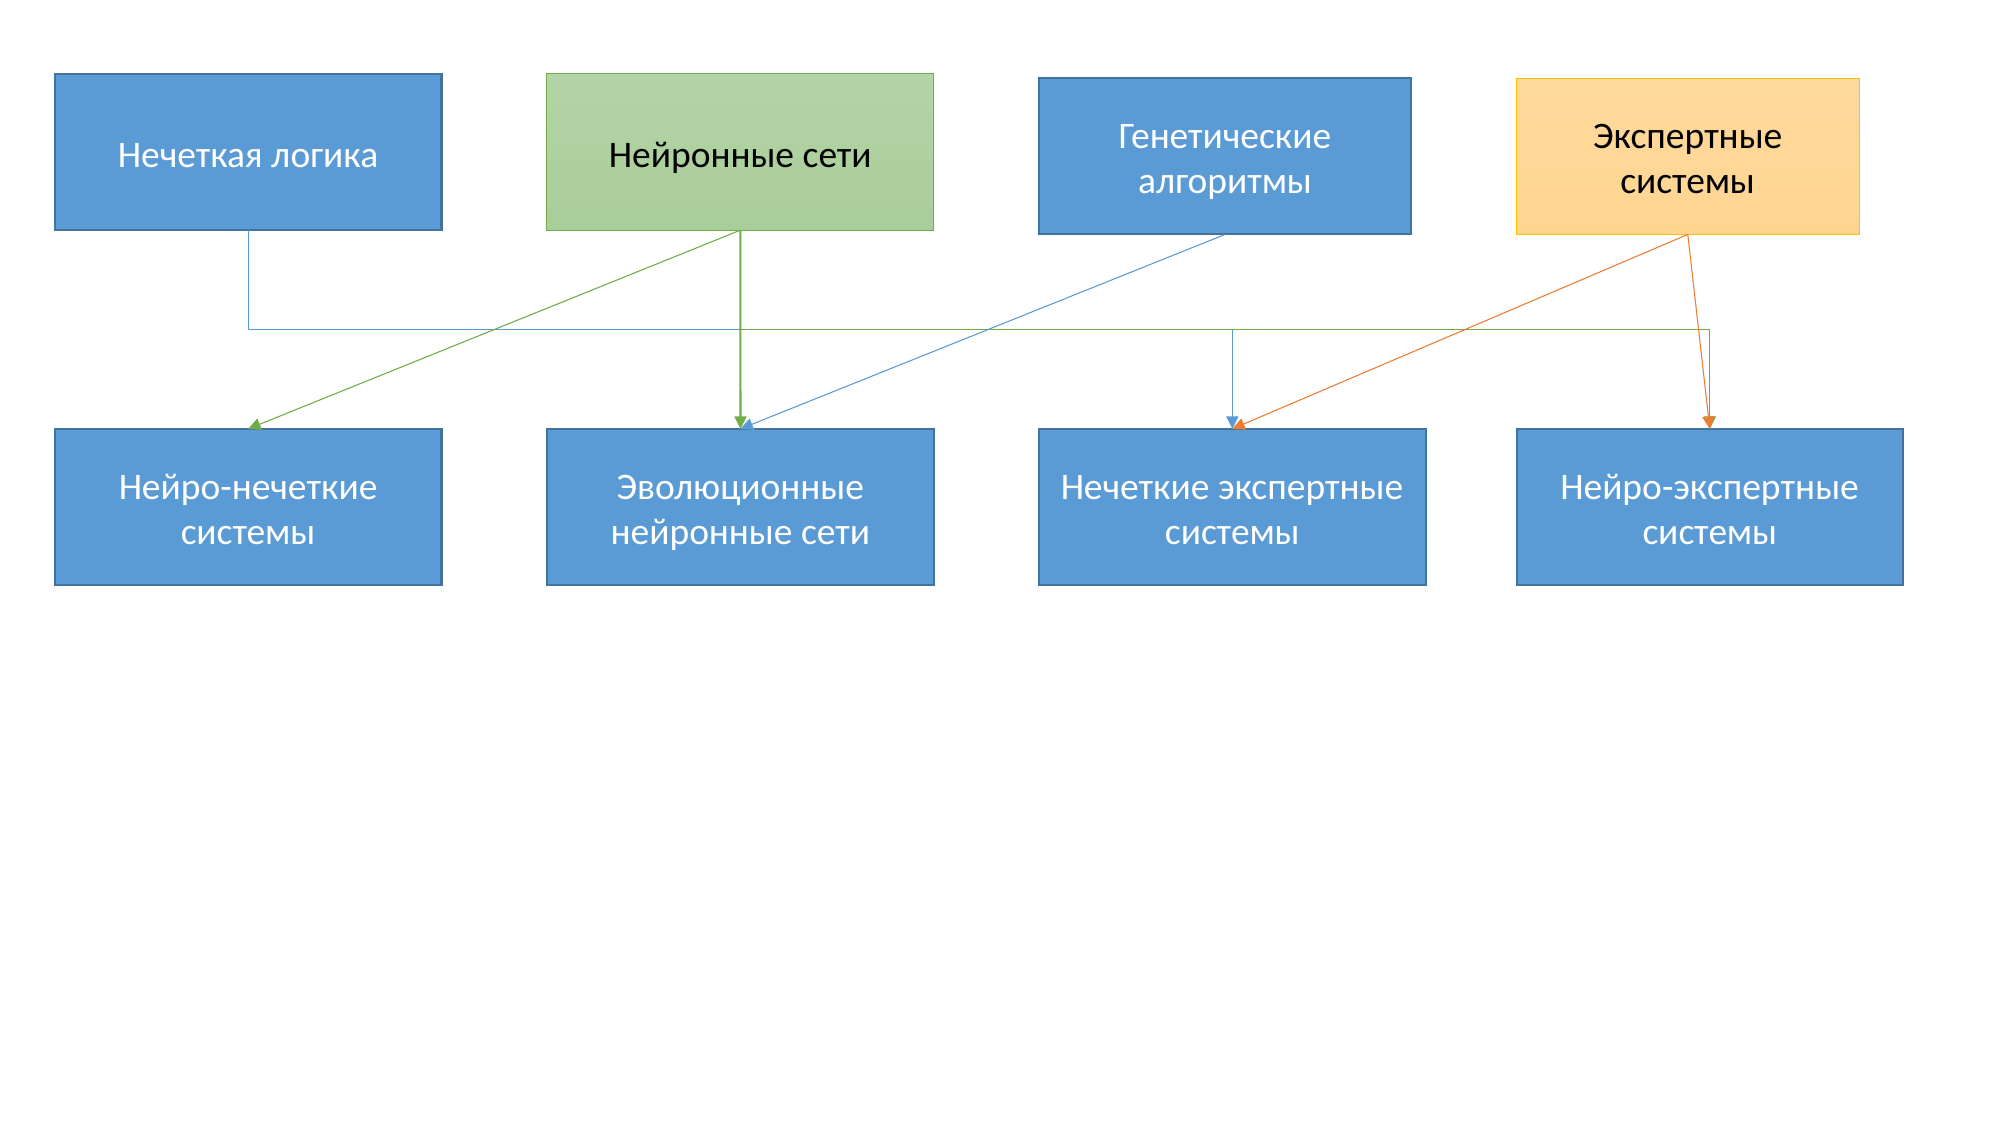

Нечеткая логика
Нейронные сети
Генетические алгоритмы
Экспертные системы
Нейро-экспертные системы
Нейро-нечеткие системы
Эволюционные нейронные сети
Нечеткие экспертные системы